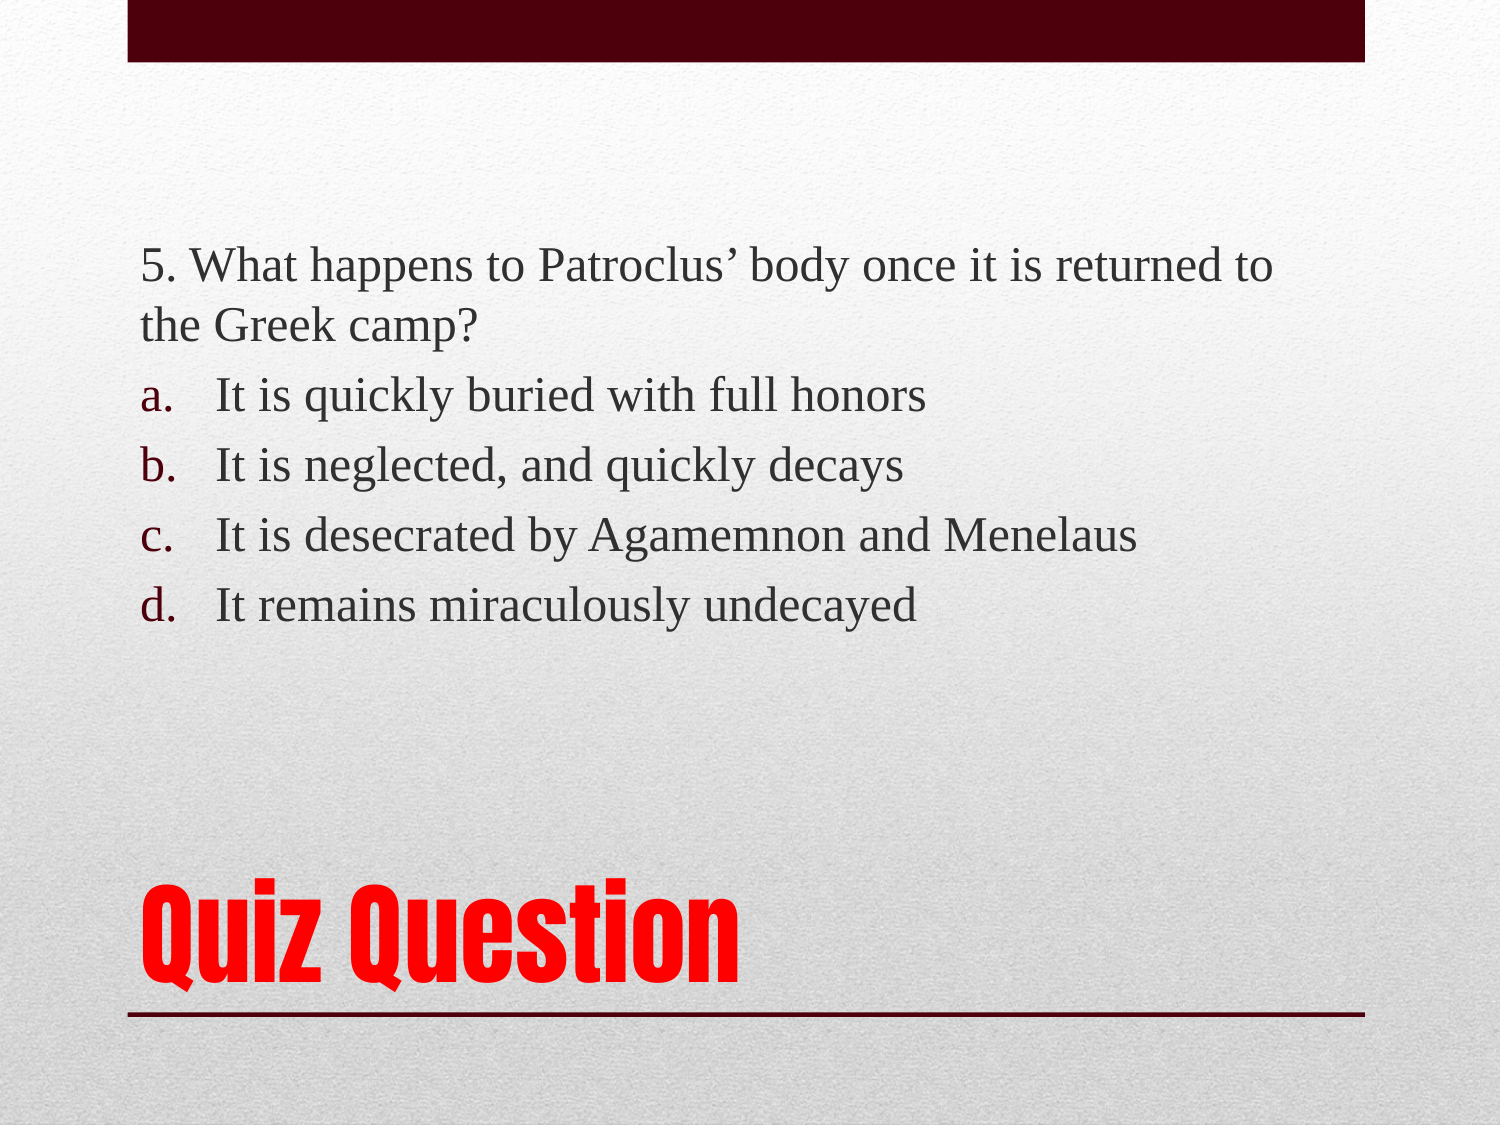

5. What happens to Patroclus’ body once it is returned to the Greek camp?
It is quickly buried with full honors
It is neglected, and quickly decays
It is desecrated by Agamemnon and Menelaus
It remains miraculously undecayed
# Quiz Question